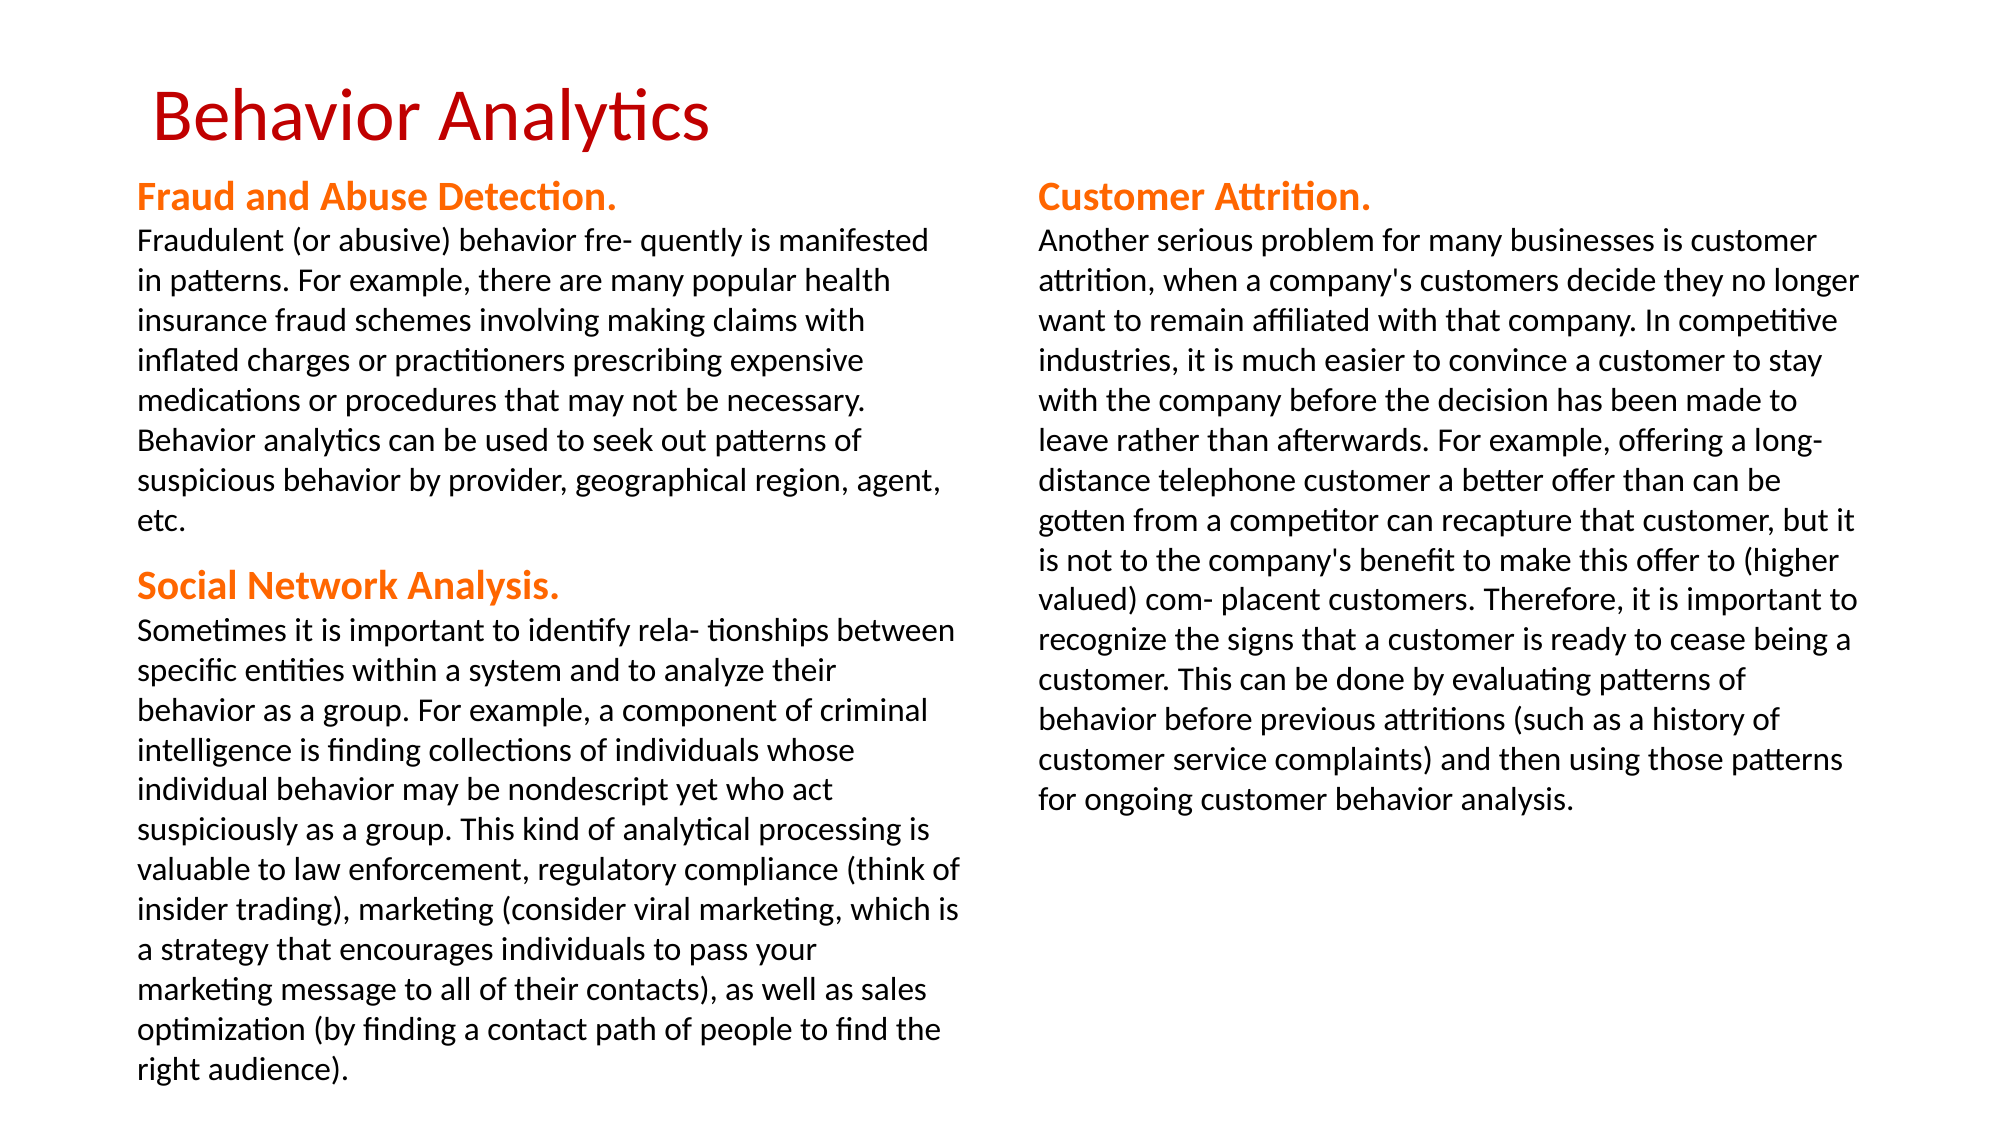

# Behavior Analytics
Fraud and Abuse Detection.
Fraudulent (or abusive) behavior fre- quently is manifested in patterns. For example, there are many popular health insurance fraud schemes involving making claims with inflated charges or practitioners prescribing expensive medications or procedures that may not be necessary. Behavior analytics can be used to seek out patterns of suspicious behavior by provider, geographical region, agent, etc.
Customer Attrition.
Another serious problem for many businesses is customer attrition, when a company's customers decide they no longer want to remain affiliated with that company. In competitive industries, it is much easier to convince a customer to stay with the company before the decision has been made to leave rather than afterwards. For example, offering a long-distance telephone customer a better offer than can be gotten from a competitor can recapture that customer, but it is not to the company's benefit to make this offer to (higher valued) com- placent customers. Therefore, it is important to recognize the signs that a customer is ready to cease being a customer. This can be done by evaluating patterns of behavior before previous attritions (such as a history of customer service complaints) and then using those patterns for ongoing customer behavior analysis.

Social Network Analysis.
Sometimes it is important to identify rela- tionships between specific entities within a system and to analyze their behavior as a group. For example, a component of criminal intelligence is finding collections of individuals whose individual behavior may be nondescript yet who act suspiciously as a group. This kind of analytical processing is valuable to law enforcement, regulatory compliance (think of insider trading), marketing (consider viral marketing, which is a strategy that encourages individuals to pass your marketing message to all of their contacts), as well as sales optimization (by finding a contact path of people to find the right audience).